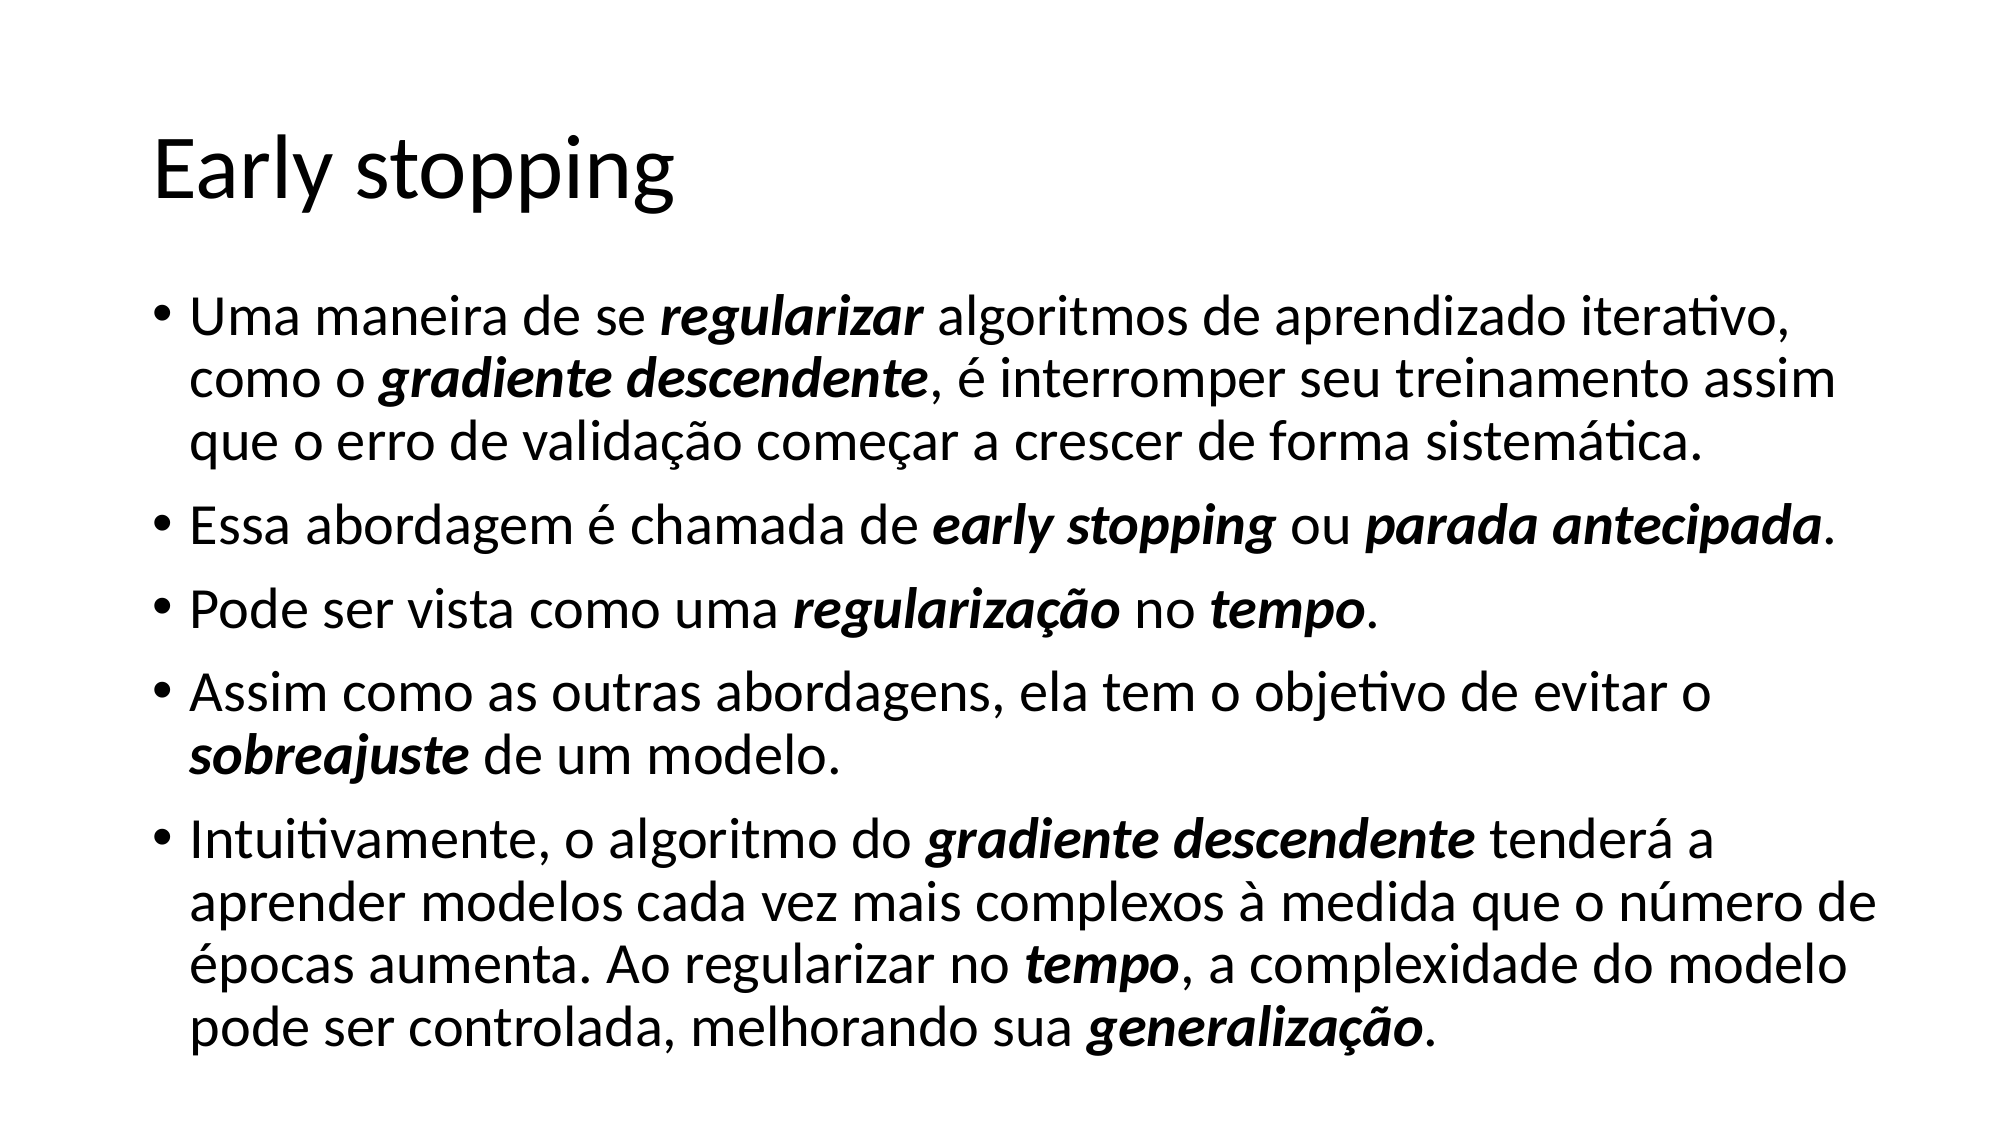

# Early stopping
Uma maneira de se regularizar algoritmos de aprendizado iterativo, como o gradiente descendente, é interromper seu treinamento assim que o erro de validação começar a crescer de forma sistemática.
Essa abordagem é chamada de early stopping ou parada antecipada.
Pode ser vista como uma regularização no tempo.
Assim como as outras abordagens, ela tem o objetivo de evitar o sobreajuste de um modelo.
Intuitivamente, o algoritmo do gradiente descendente tenderá a aprender modelos cada vez mais complexos à medida que o número de épocas aumenta. Ao regularizar no tempo, a complexidade do modelo pode ser controlada, melhorando sua generalização.